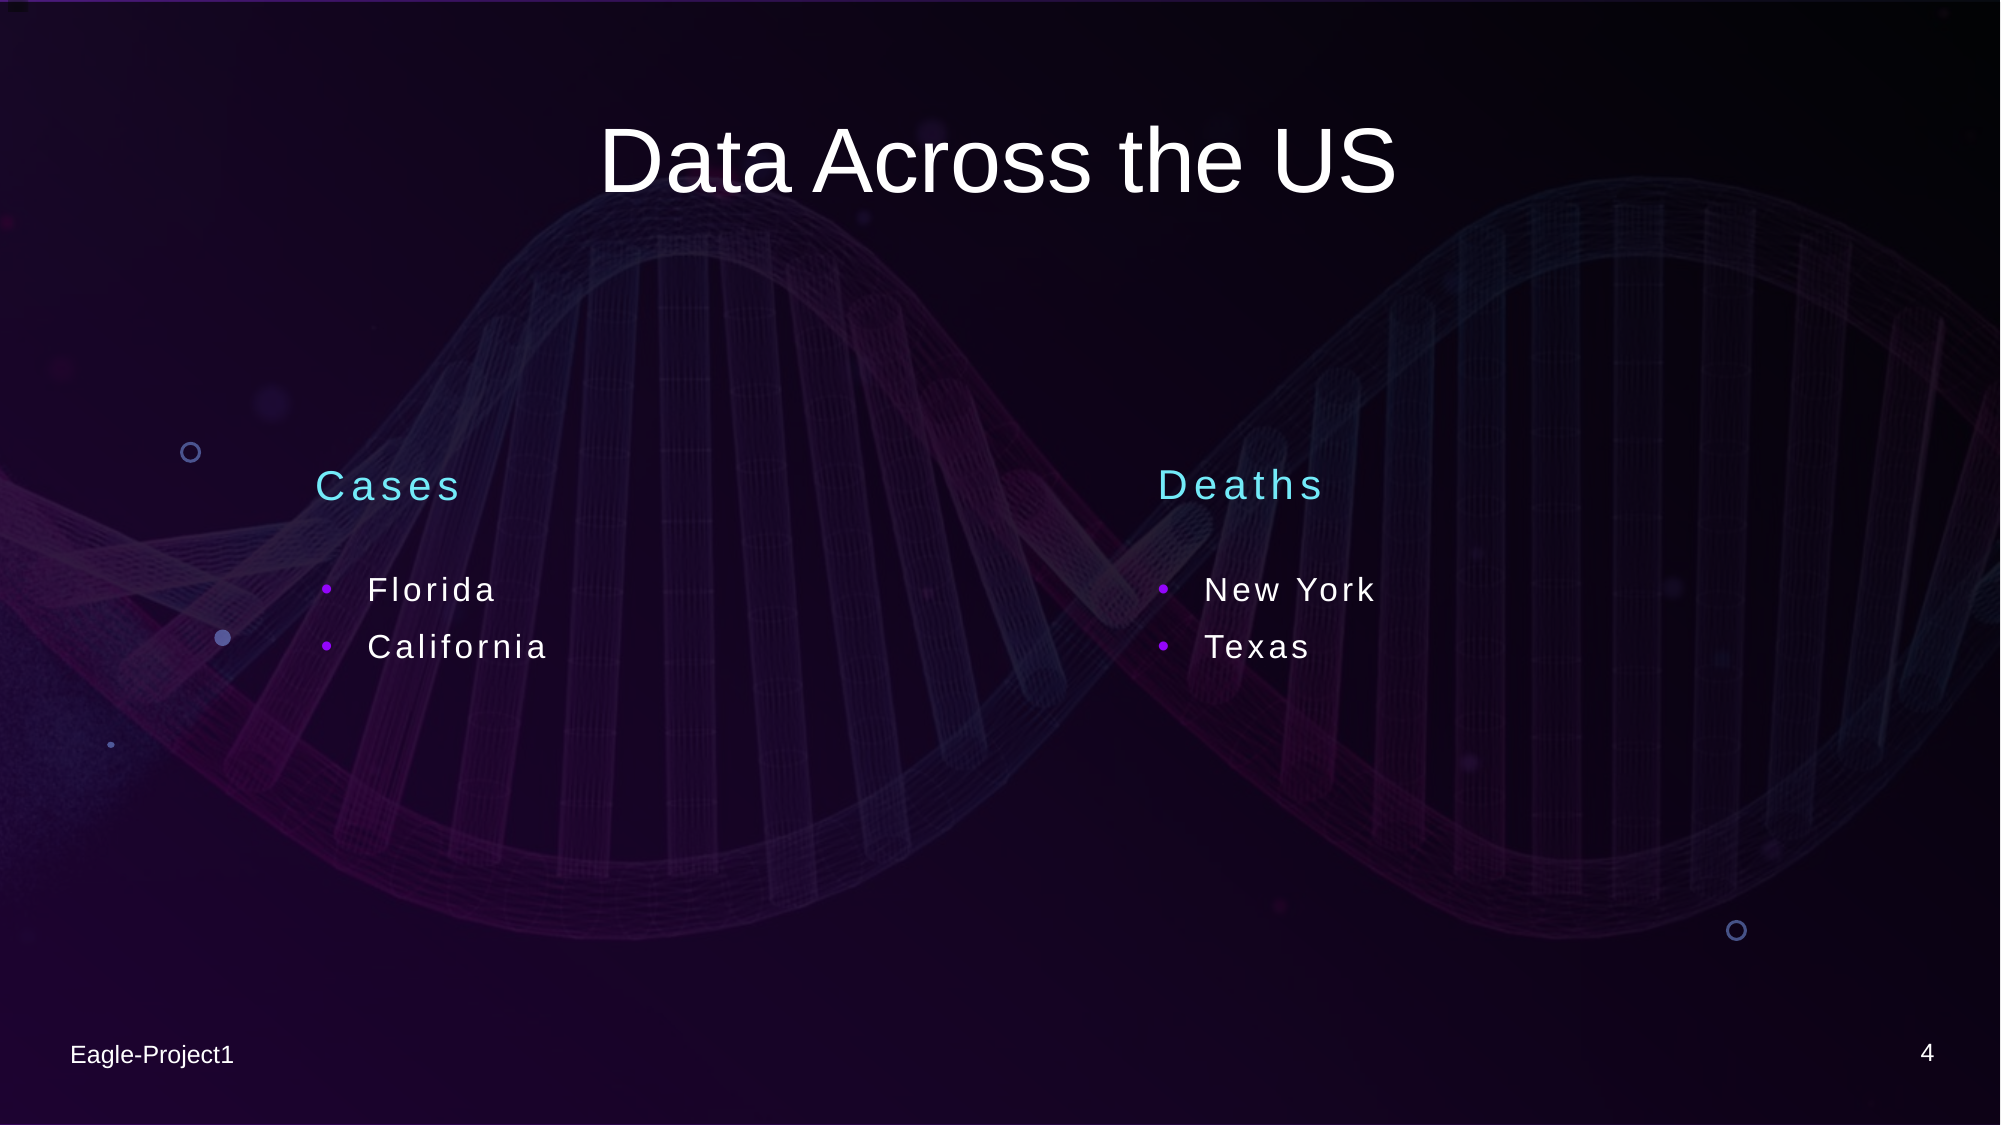

# Data Across the US
Deaths
Cases

Florida
California

New York
Texas

4
Eagle-Project1